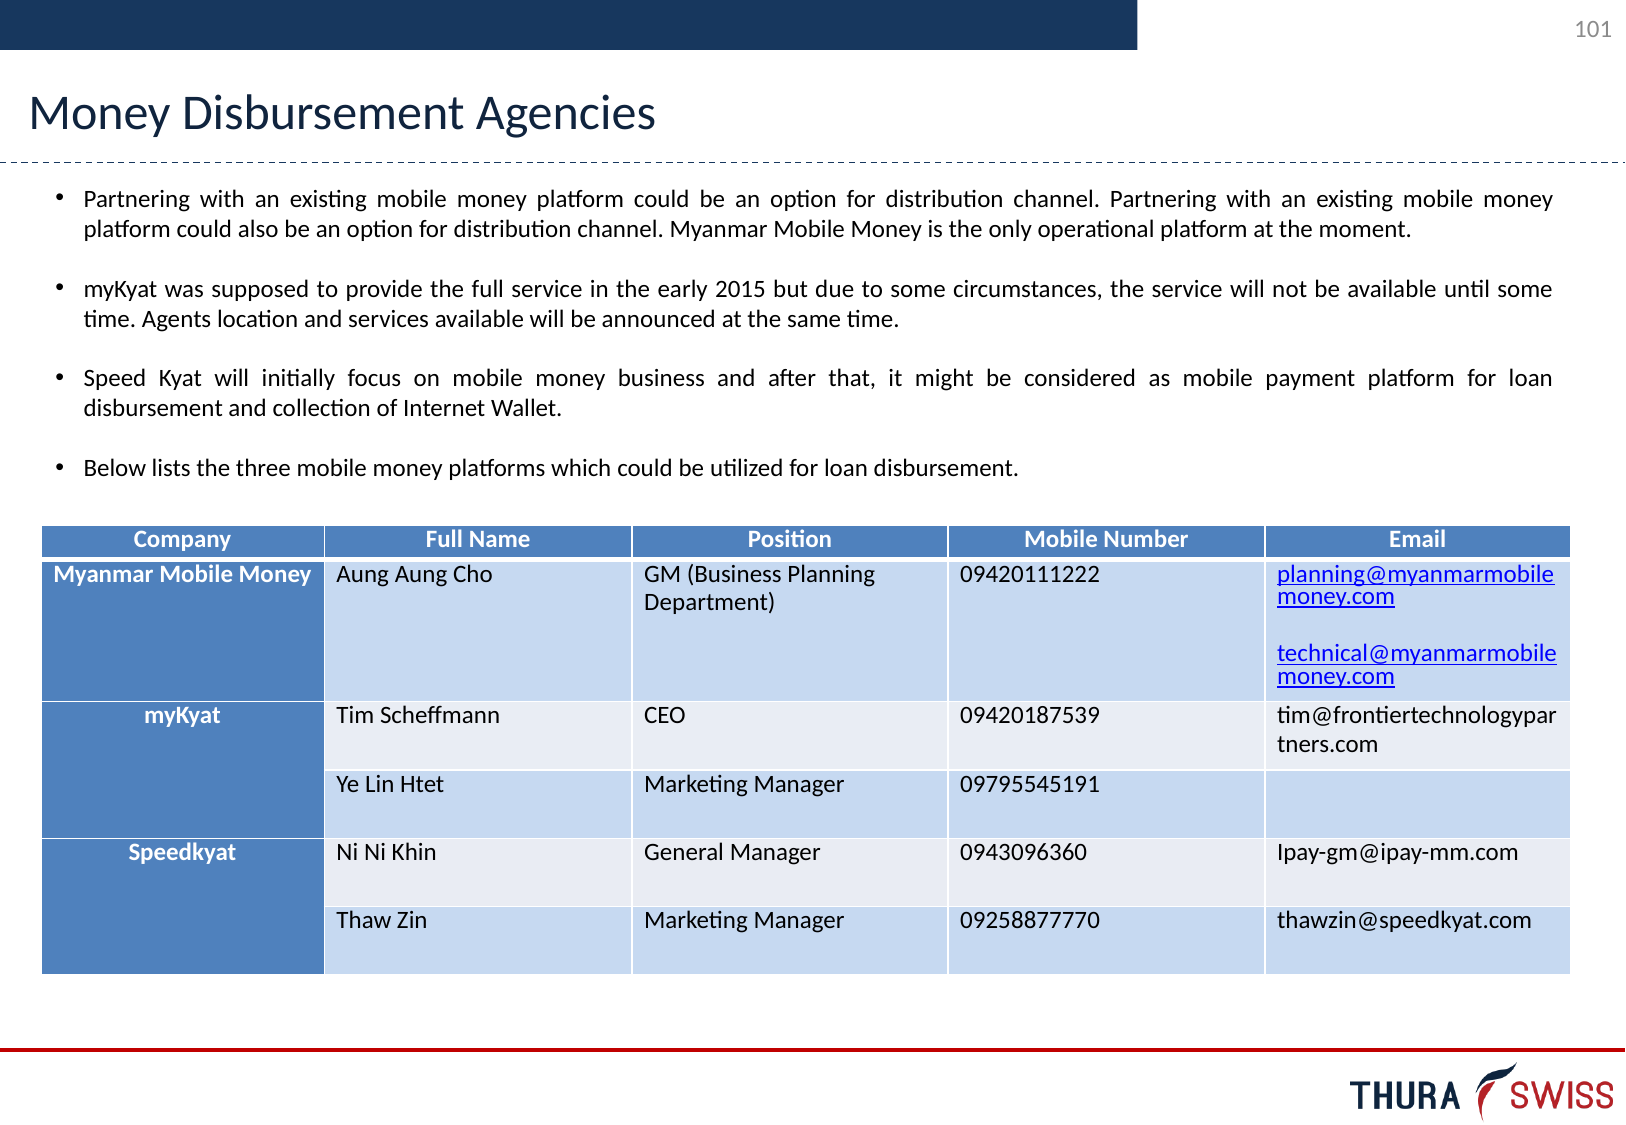

Money Disbursement Agencies
Partnering with an existing mobile money platform could be an option for distribution channel. Partnering with an existing mobile money platform could also be an option for distribution channel. Myanmar Mobile Money is the only operational platform at the moment.

myKyat was supposed to provide the full service in the early 2015 but due to some circumstances, the service will not be available until some time. Agents location and services available will be announced at the same time.

Speed Kyat will initially focus on mobile money business and after that, it might be considered as mobile payment platform for loan disbursement and collection of Internet Wallet.

Below lists the three mobile money platforms which could be utilized for loan disbursement.
| Company | Full Name | Position | Mobile Number | Email |
| --- | --- | --- | --- | --- |
| Myanmar Mobile Money | Aung Aung Cho | GM (Business Planning Department) | 09420111222 | planning@myanmarmobilemoney.com technical@myanmarmobilemoney.com |
| myKyat | Tim Scheffmann | CEO | 09420187539 | tim@frontiertechnologypartners.com |
|  | Ye Lin Htet | Marketing Manager | 09795545191 |  |
| Speedkyat | Ni Ni Khin | General Manager | 0943096360 | Ipay-gm@ipay-mm.com |
|  | Thaw Zin | Marketing Manager | 09258877770 | thawzin@speedkyat.com |